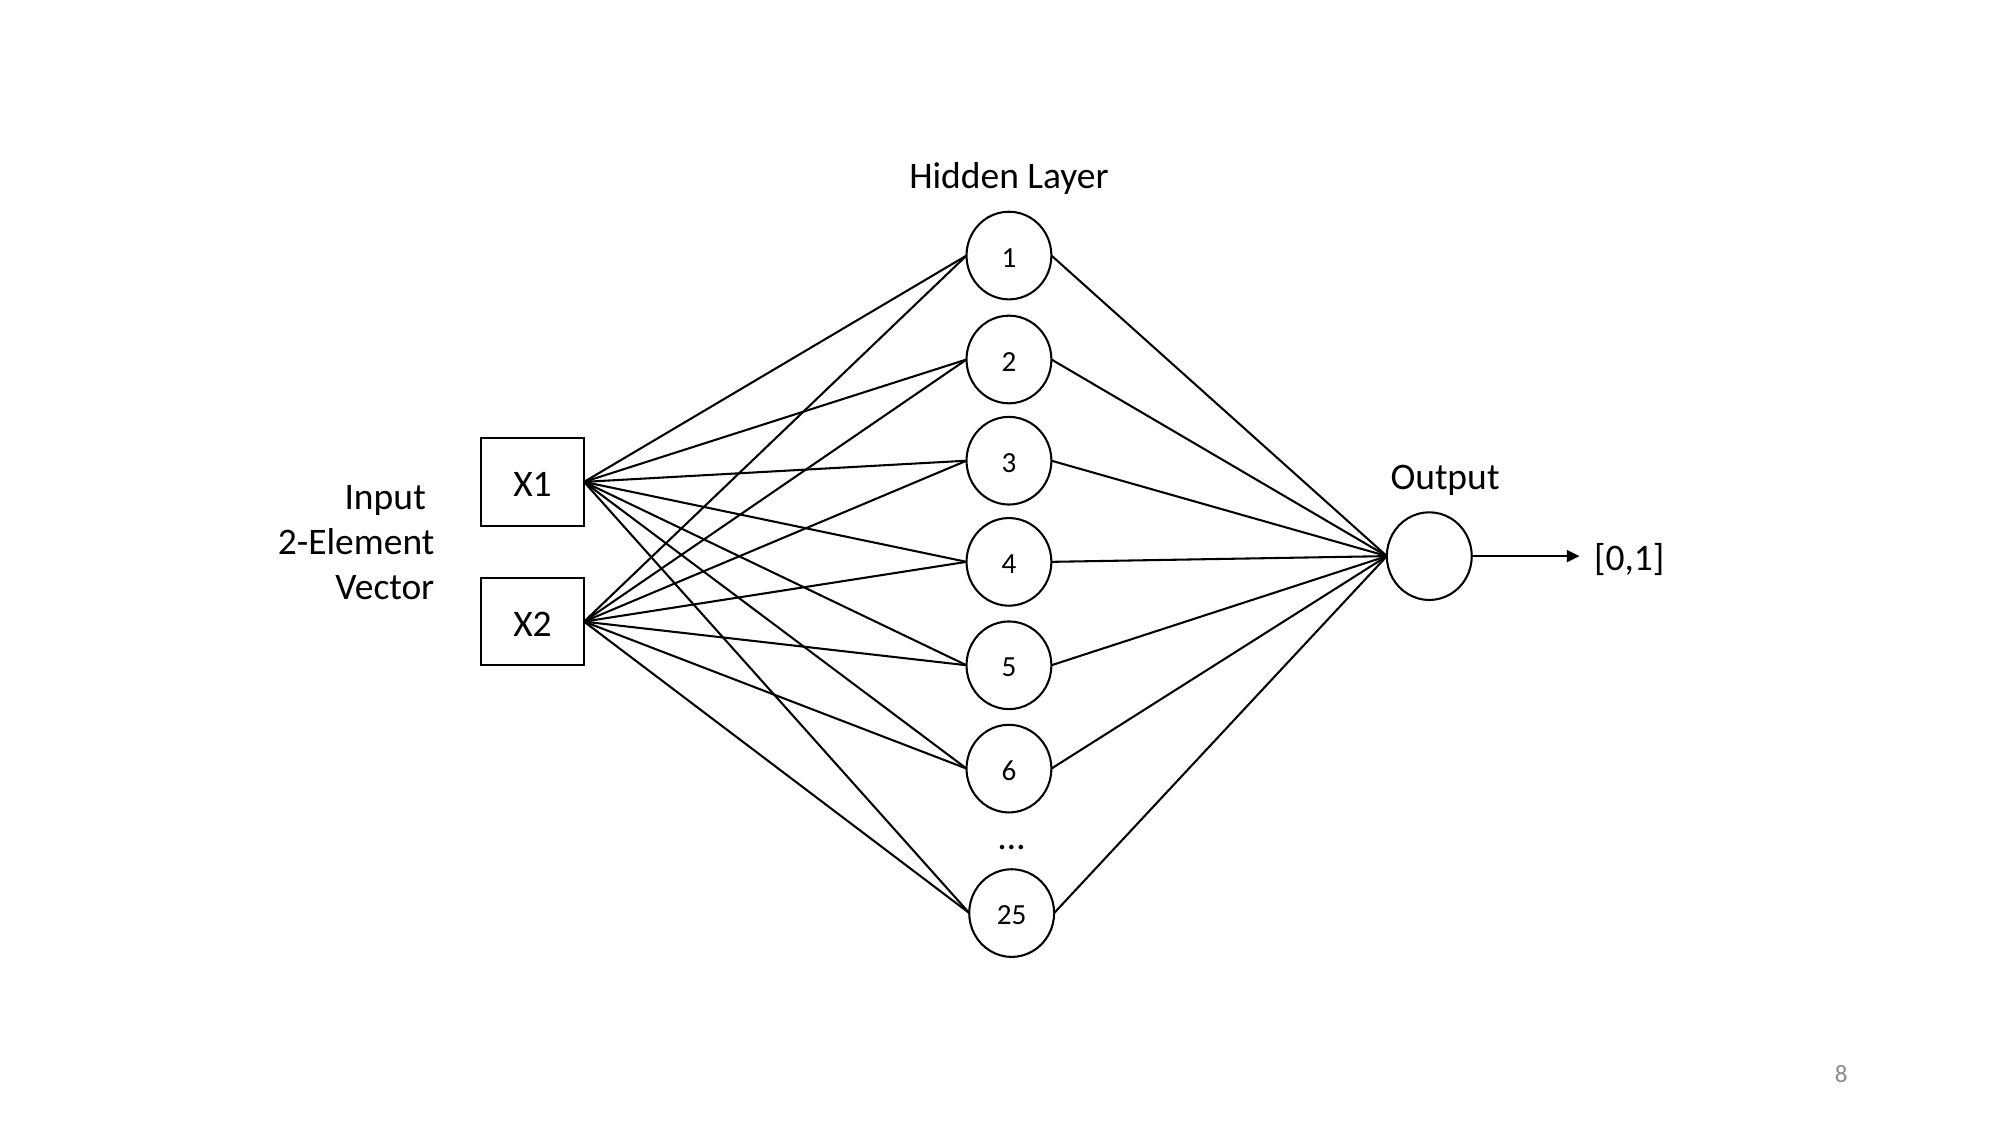

Hidden Layer
1
2
3
X1

4
X2
5
6
…
25
Output
Input
2-Element Vector
[0,1]
8